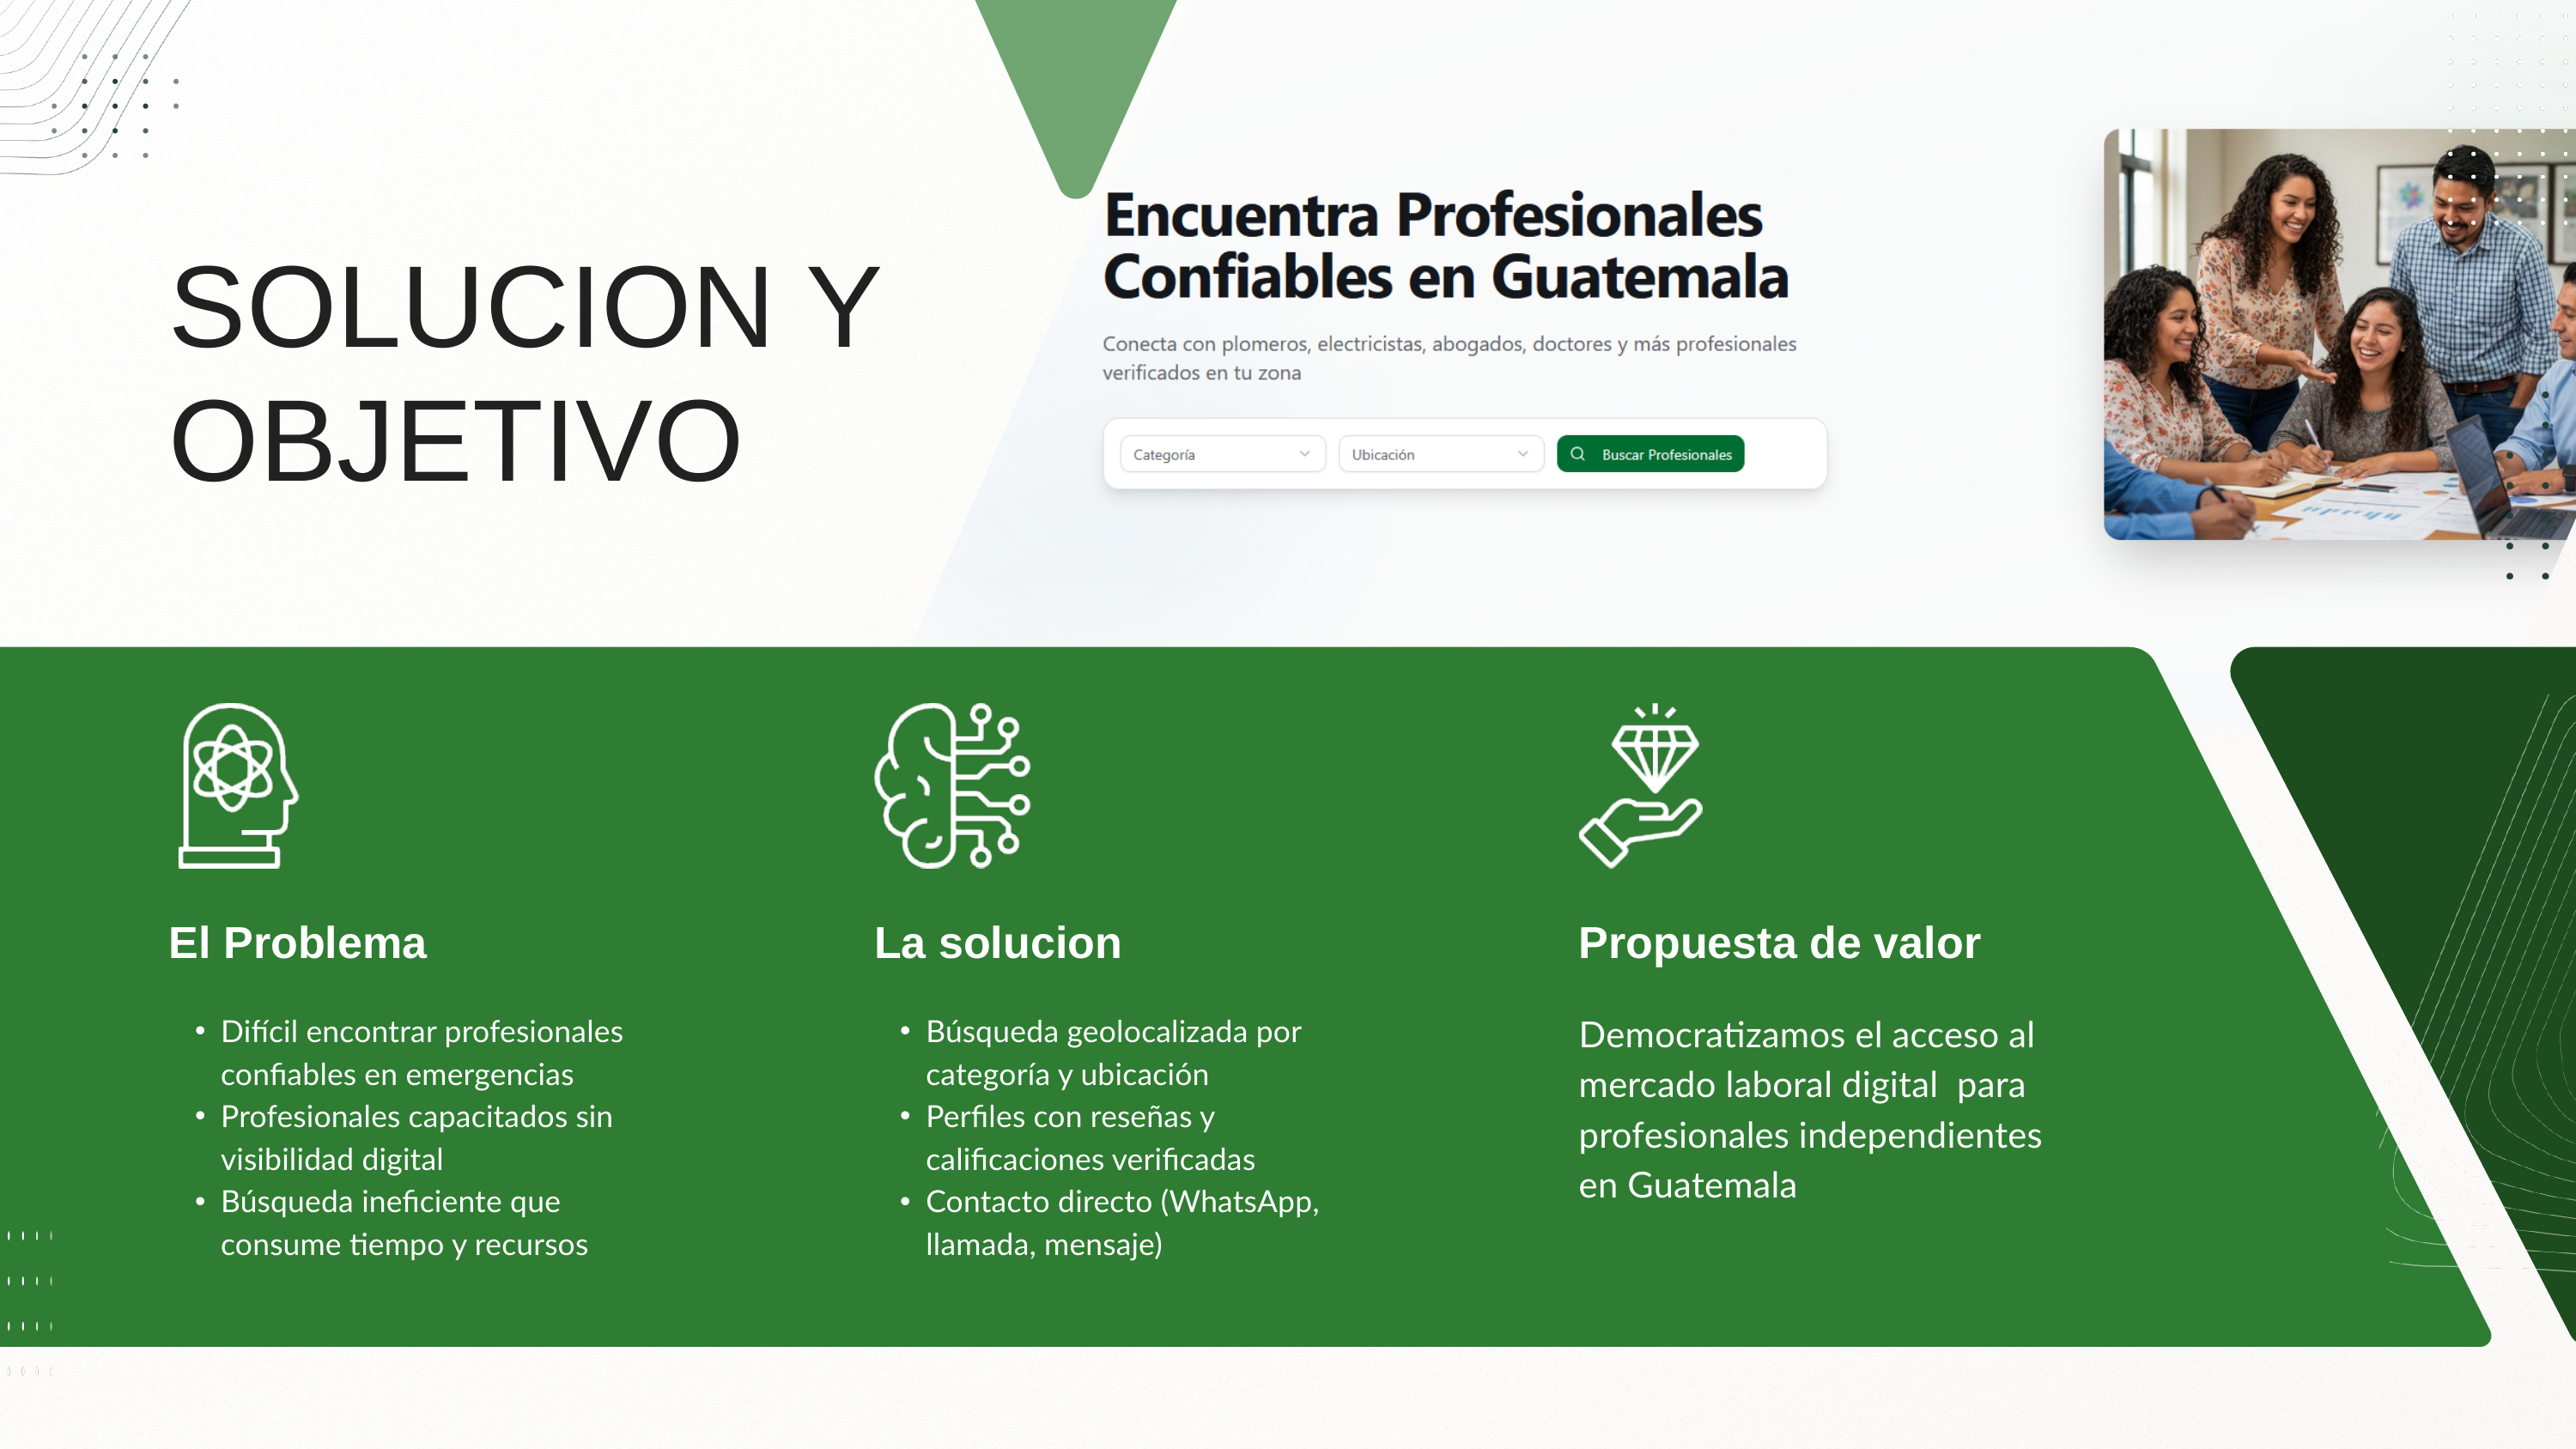

SOLUCION Y OBJETIVO

El Problema
La solucion
Propuesta de valor
Democratizamos el acceso al mercado laboral digital  para profesionales independientes en Guatemala
Difícil encontrar profesionales confiables en emergencias
Profesionales capacitados sin visibilidad digital
Búsqueda ineficiente que consume tiempo y recursos
Búsqueda geolocalizada por categoría y ubicación
Perfiles con reseñas y calificaciones verificadas
Contacto directo (WhatsApp, llamada, mensaje)